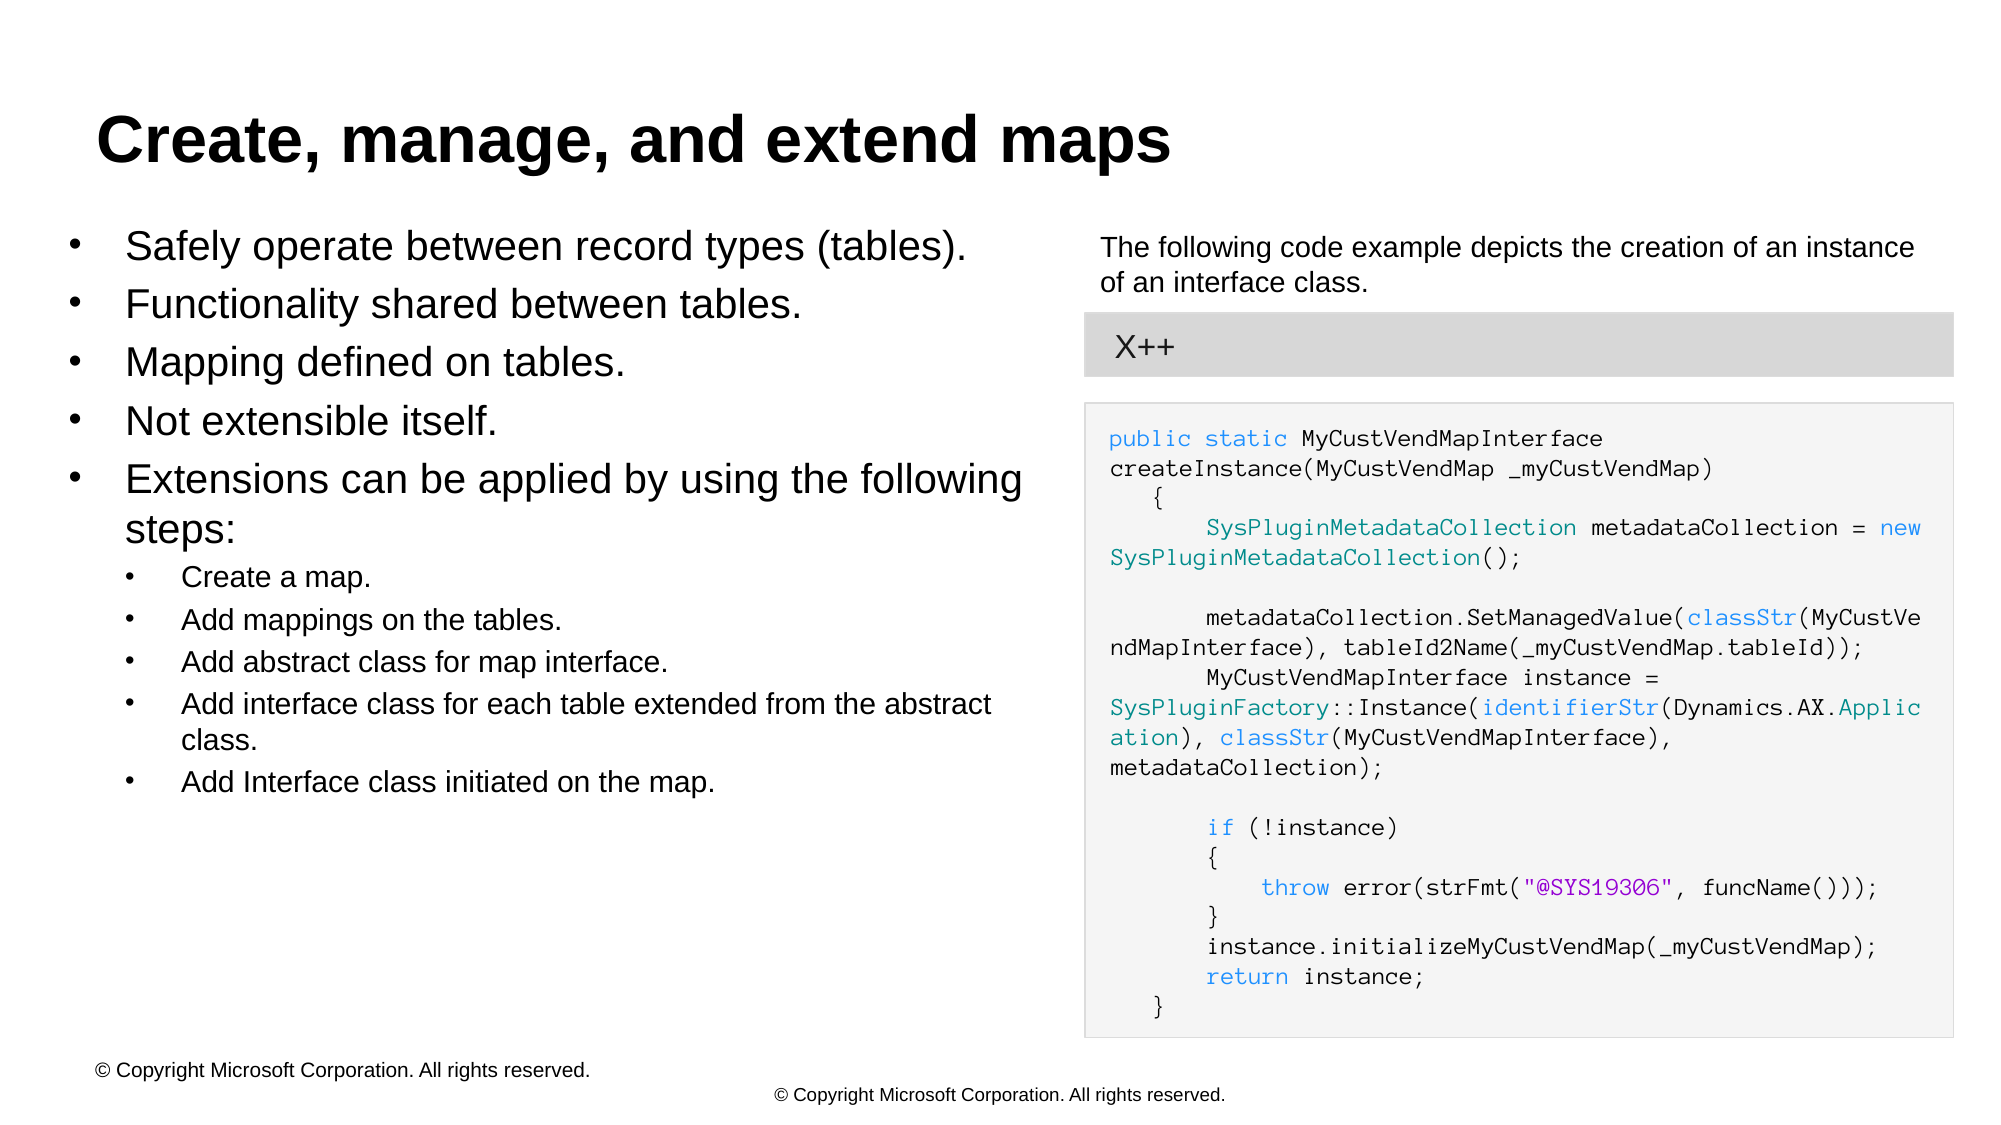

# Create, manage, and extend maps
Safely operate between record types (tables).
Functionality shared between tables.
Mapping defined on tables.
Not extensible itself.
Extensions can be applied by using the following steps:
Create a map.
Add mappings on the tables.
Add abstract class for map interface.
Add interface class for each table extended from the abstract class.
Add Interface class initiated on the map.
The following code example depicts the creation of an instance of an interface class.
X++
public static MyCustVendMapInterface createInstance(MyCustVendMap _myCustVendMap)
   {
       SysPluginMetadataCollection metadataCollection = new SysPluginMetadataCollection();
 
       metadataCollection.SetManagedValue(classStr(MyCustVendMapInterface), tableId2Name(_myCustVendMap.tableId));
       MyCustVendMapInterface instance = SysPluginFactory::Instance(identifierStr(Dynamics.AX.Application), classStr(MyCustVendMapInterface), metadataCollection);
 
       if (!instance)
       {
           throw error(strFmt("@SYS19306", funcName()));
       } 
       instance.initializeMyCustVendMap(_myCustVendMap); 
       return instance;
   }